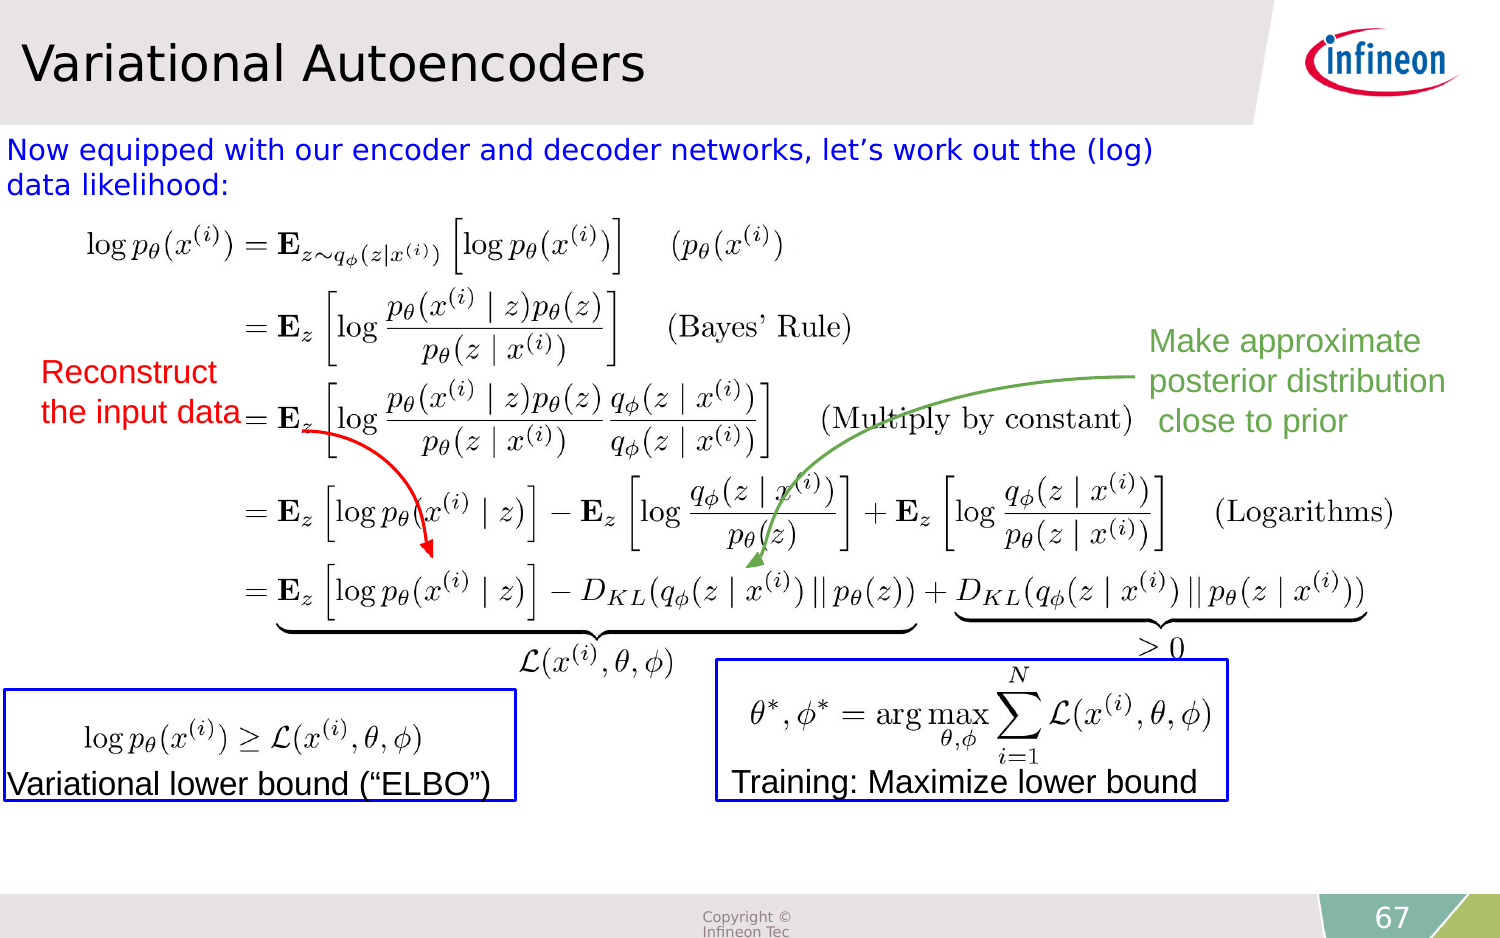

Variational Autoencoders
Now equipped with our encoder and decoder networks, let’s work out the (log) data likelihood:

Make approximate  posterior distribution  close to prior
Reconstruct  the input data

Training: Maximize lower bound
Variational lower bound (“ELBO”)
Lecture 13 -
Copyright © Infineon Technologies AG 2018. All rights reserved.
67